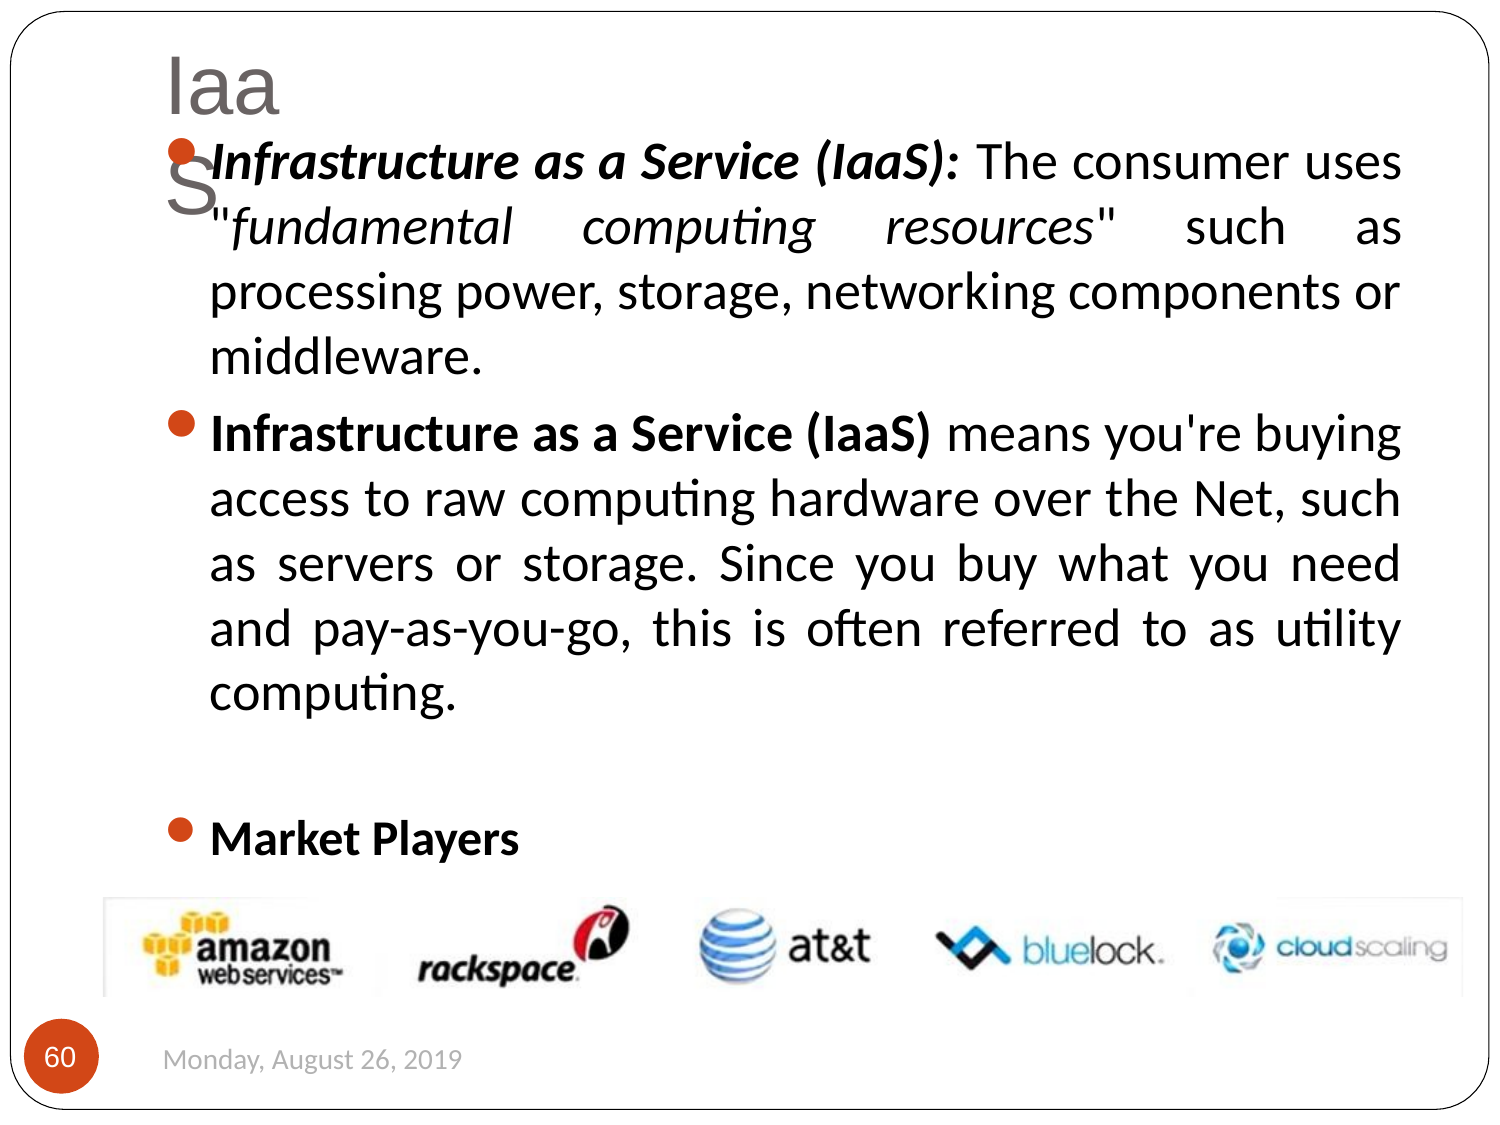

# IaaS
Infrastructure as a Service (IaaS): The consumer uses "fundamental computing resources" such as processing power, storage, networking components or middleware.
Infrastructure as a Service (IaaS) means you're buying access to raw computing hardware over the Net, such as servers or storage. Since you buy what you need and pay-as-you-go, this is often referred to as utility computing.

Market Players

60
Monday, August 26, 2019